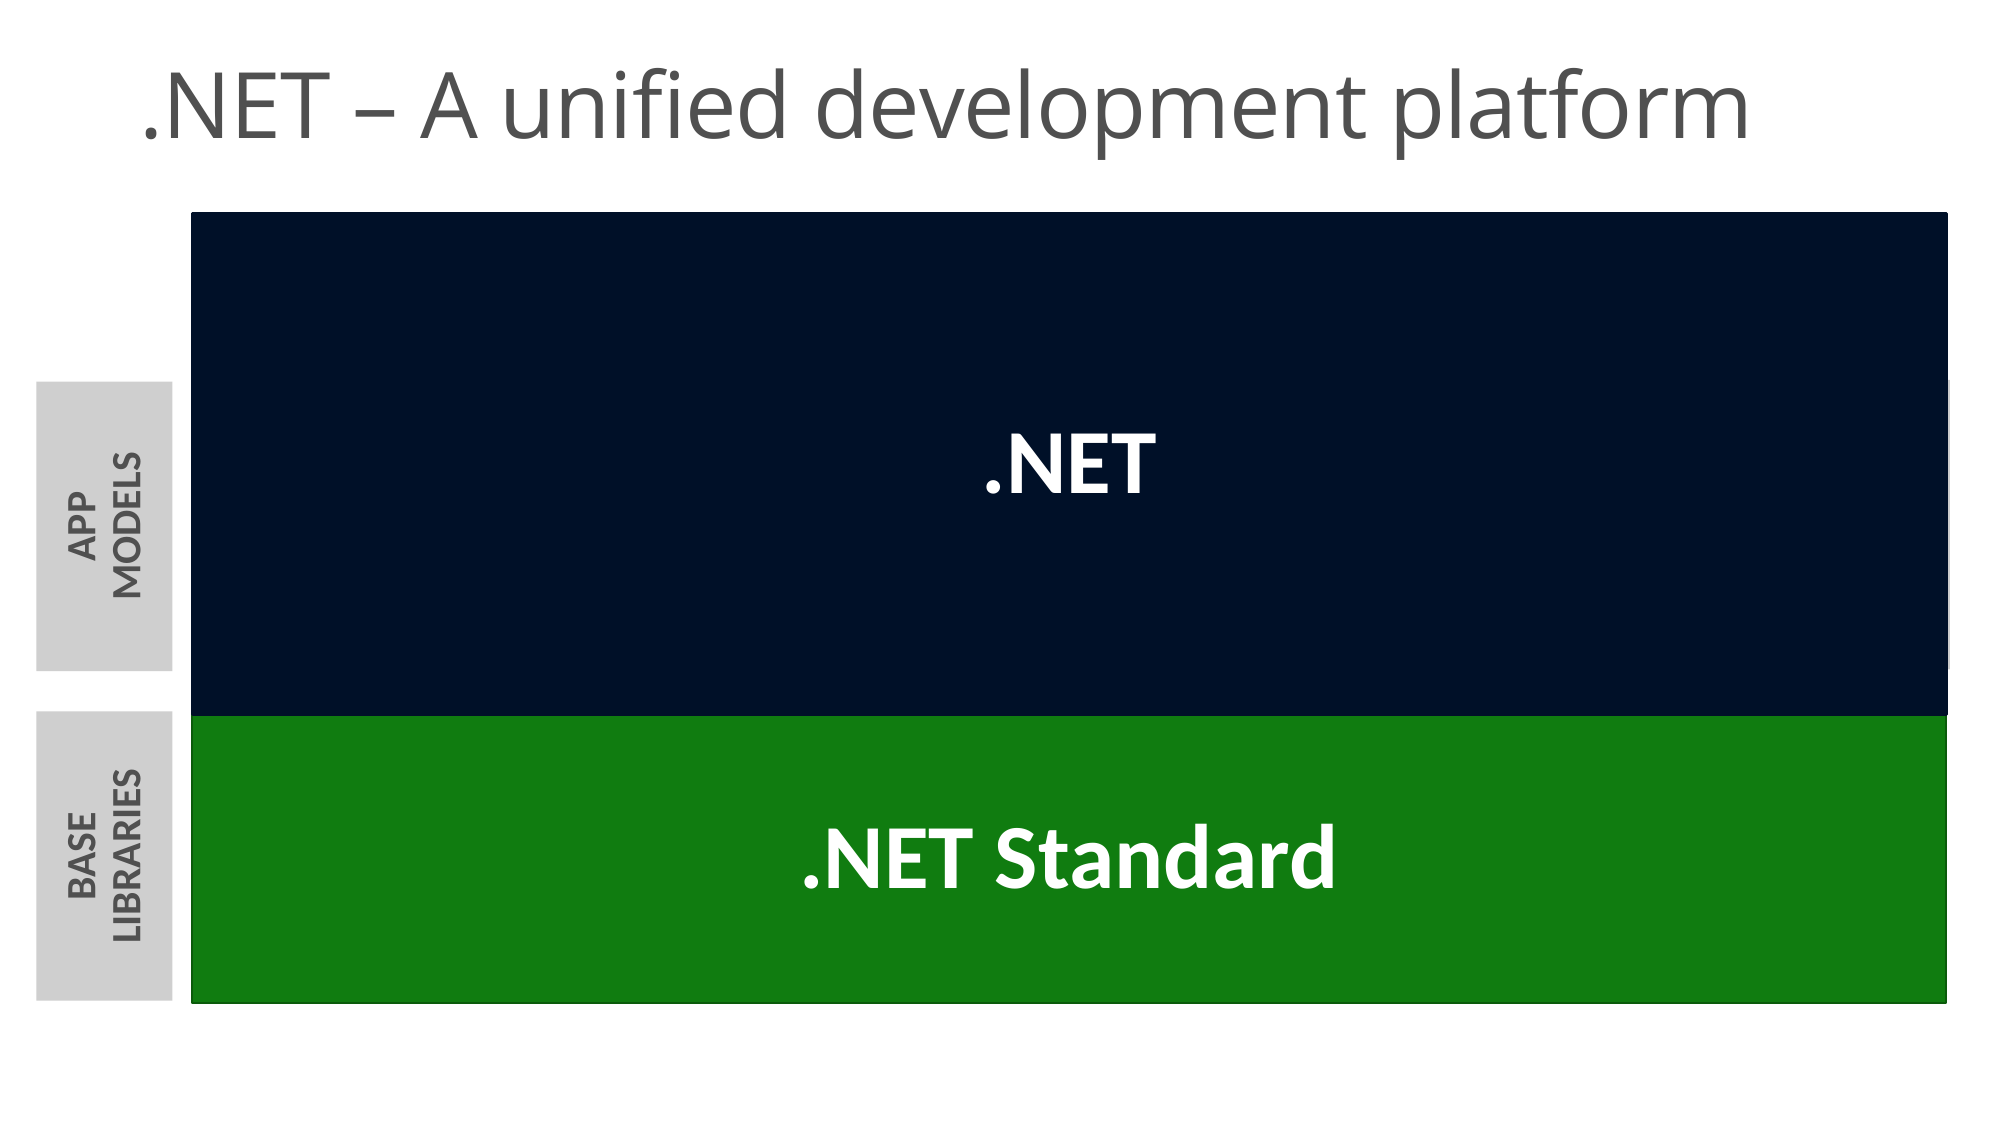

.NET – A unified development platform
.NET

.NET FRAMEWORK
WPF
Windows Forms
ASP.NET
.NET Framework BCL

.NET Core
UWP
ASP.NET Core
 .NET Core BCL

XAMARIN
iOS
Android
OS X
Mono BCL

APP
MODELS
Windows Forms
WPF
BASE
LIBRARIES
.NET Standard